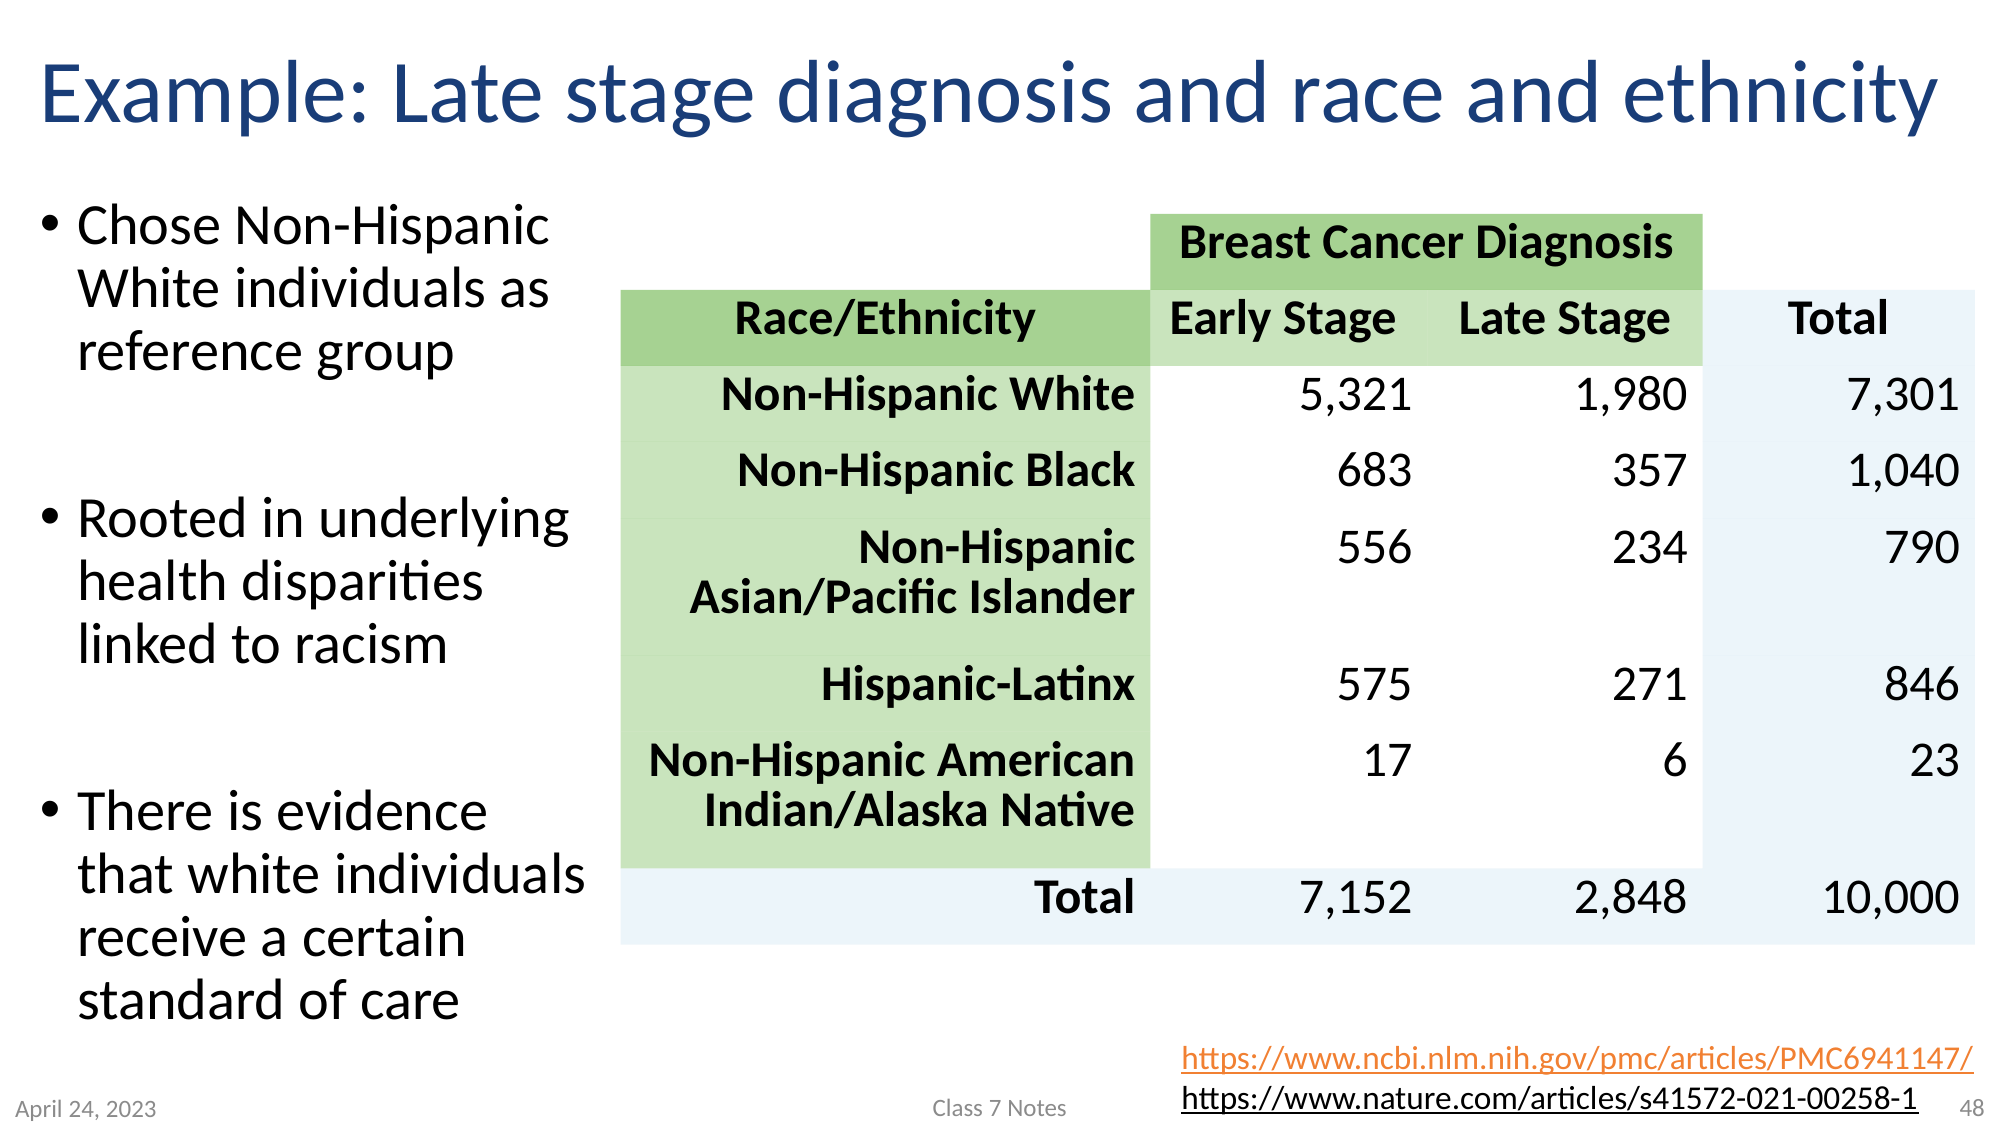

# Example: Late stage diagnosis and race and ethnicity
Chose Non-Hispanic White individuals as reference group

Rooted in underlying health disparities linked to racism

There is evidence that white individuals receive a certain standard of care
|  | Breast Cancer Diagnosis |  |  |
| --- | --- | --- | --- |
| Race/Ethnicity | Early Stage | Late Stage | Total |
| Non-Hispanic White | 5,321 | 1,980 | 7,301 |
| Non-Hispanic Black | 683 | 357 | 1,040 |
| Non-Hispanic Asian/Pacific Islander | 556 | 234 | 790 |
| Hispanic-Latinx | 575 | 271 | 846 |
| Non-Hispanic American Indian/Alaska Native | 17 | 6 | 23 |
| Total | 7,152 | 2,848 | 10,000 |
https://www.ncbi.nlm.nih.gov/pmc/articles/PMC6941147/
https://www.nature.com/articles/s41572-021-00258-1
Class 7 Notes
48
April 24, 2023